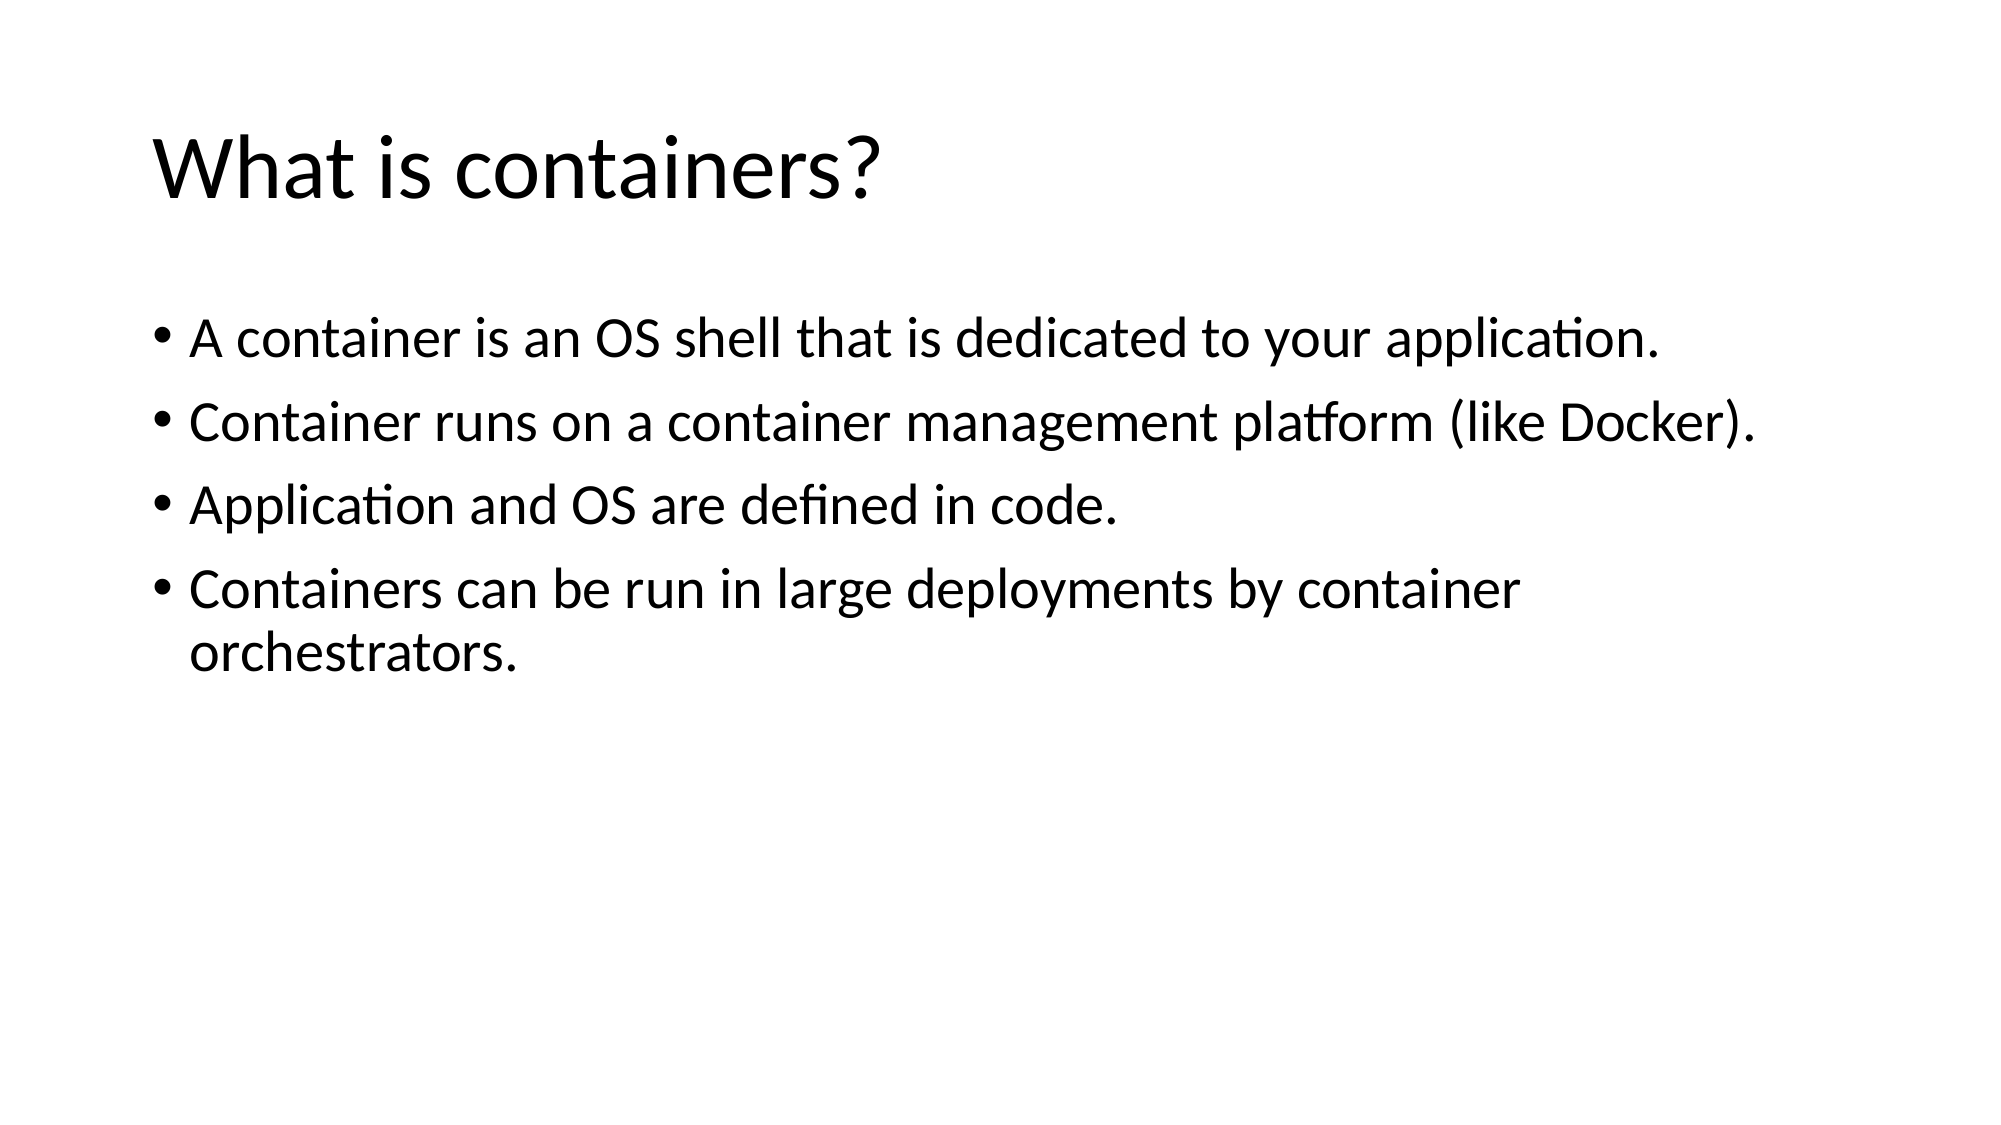

# What is containers?
A container is an OS shell that is dedicated to your application.
Container runs on a container management platform (like Docker).
Application and OS are defined in code.
Containers can be run in large deployments by container orchestrators.